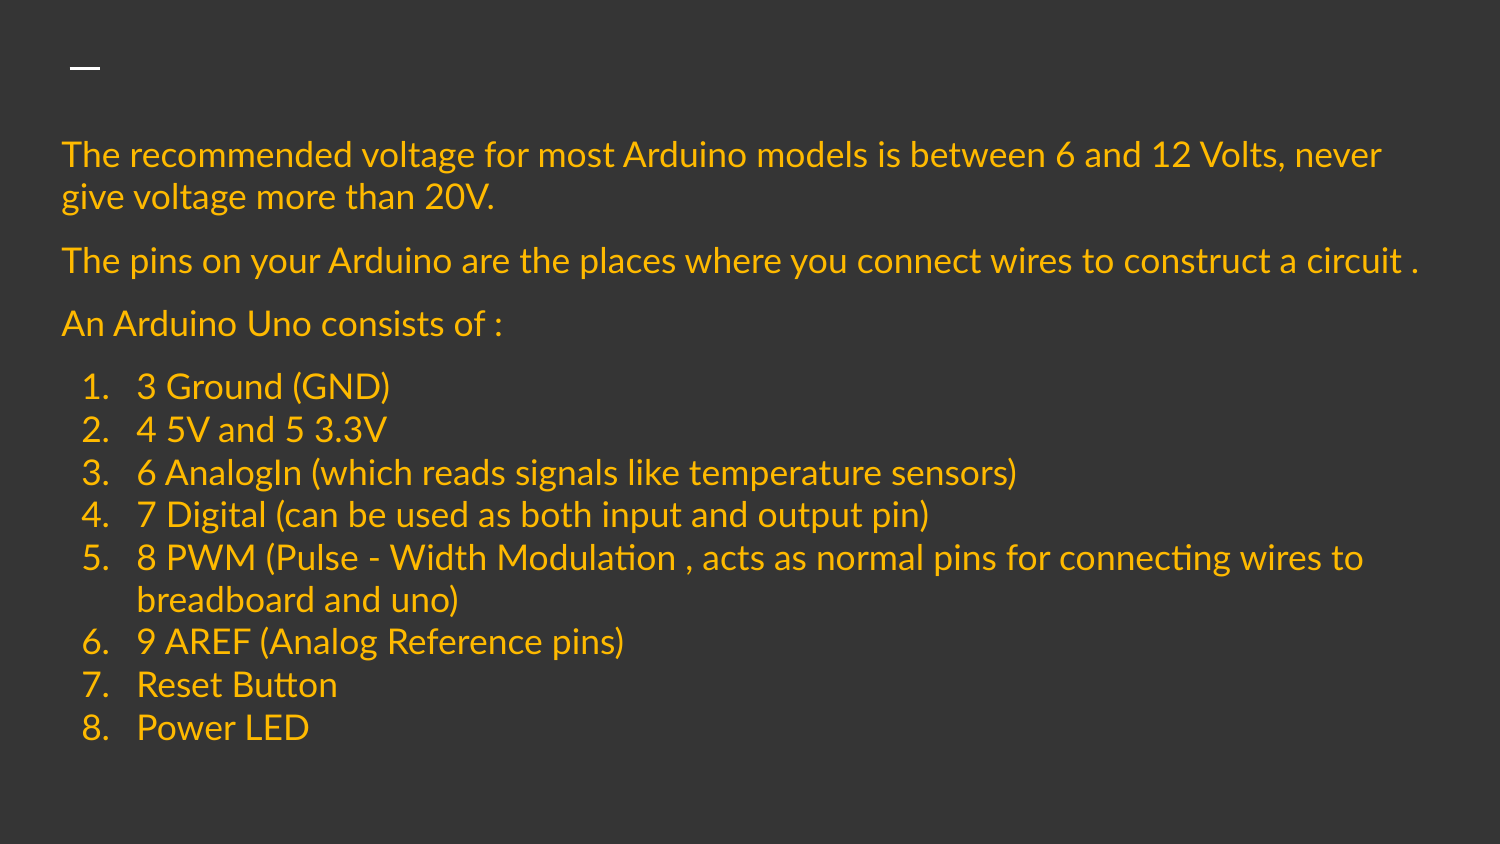

# The recommended voltage for most Arduino models is between 6 and 12 Volts, never give voltage more than 20V.
The pins on your Arduino are the places where you connect wires to construct a circuit .
An Arduino Uno consists of :
3 Ground (GND)
4 5V and 5 3.3V
6 AnalogIn (which reads signals like temperature sensors)
7 Digital (can be used as both input and output pin)
8 PWM (Pulse - Width Modulation , acts as normal pins for connecting wires to breadboard and uno)
9 AREF (Analog Reference pins)
Reset Button
Power LED